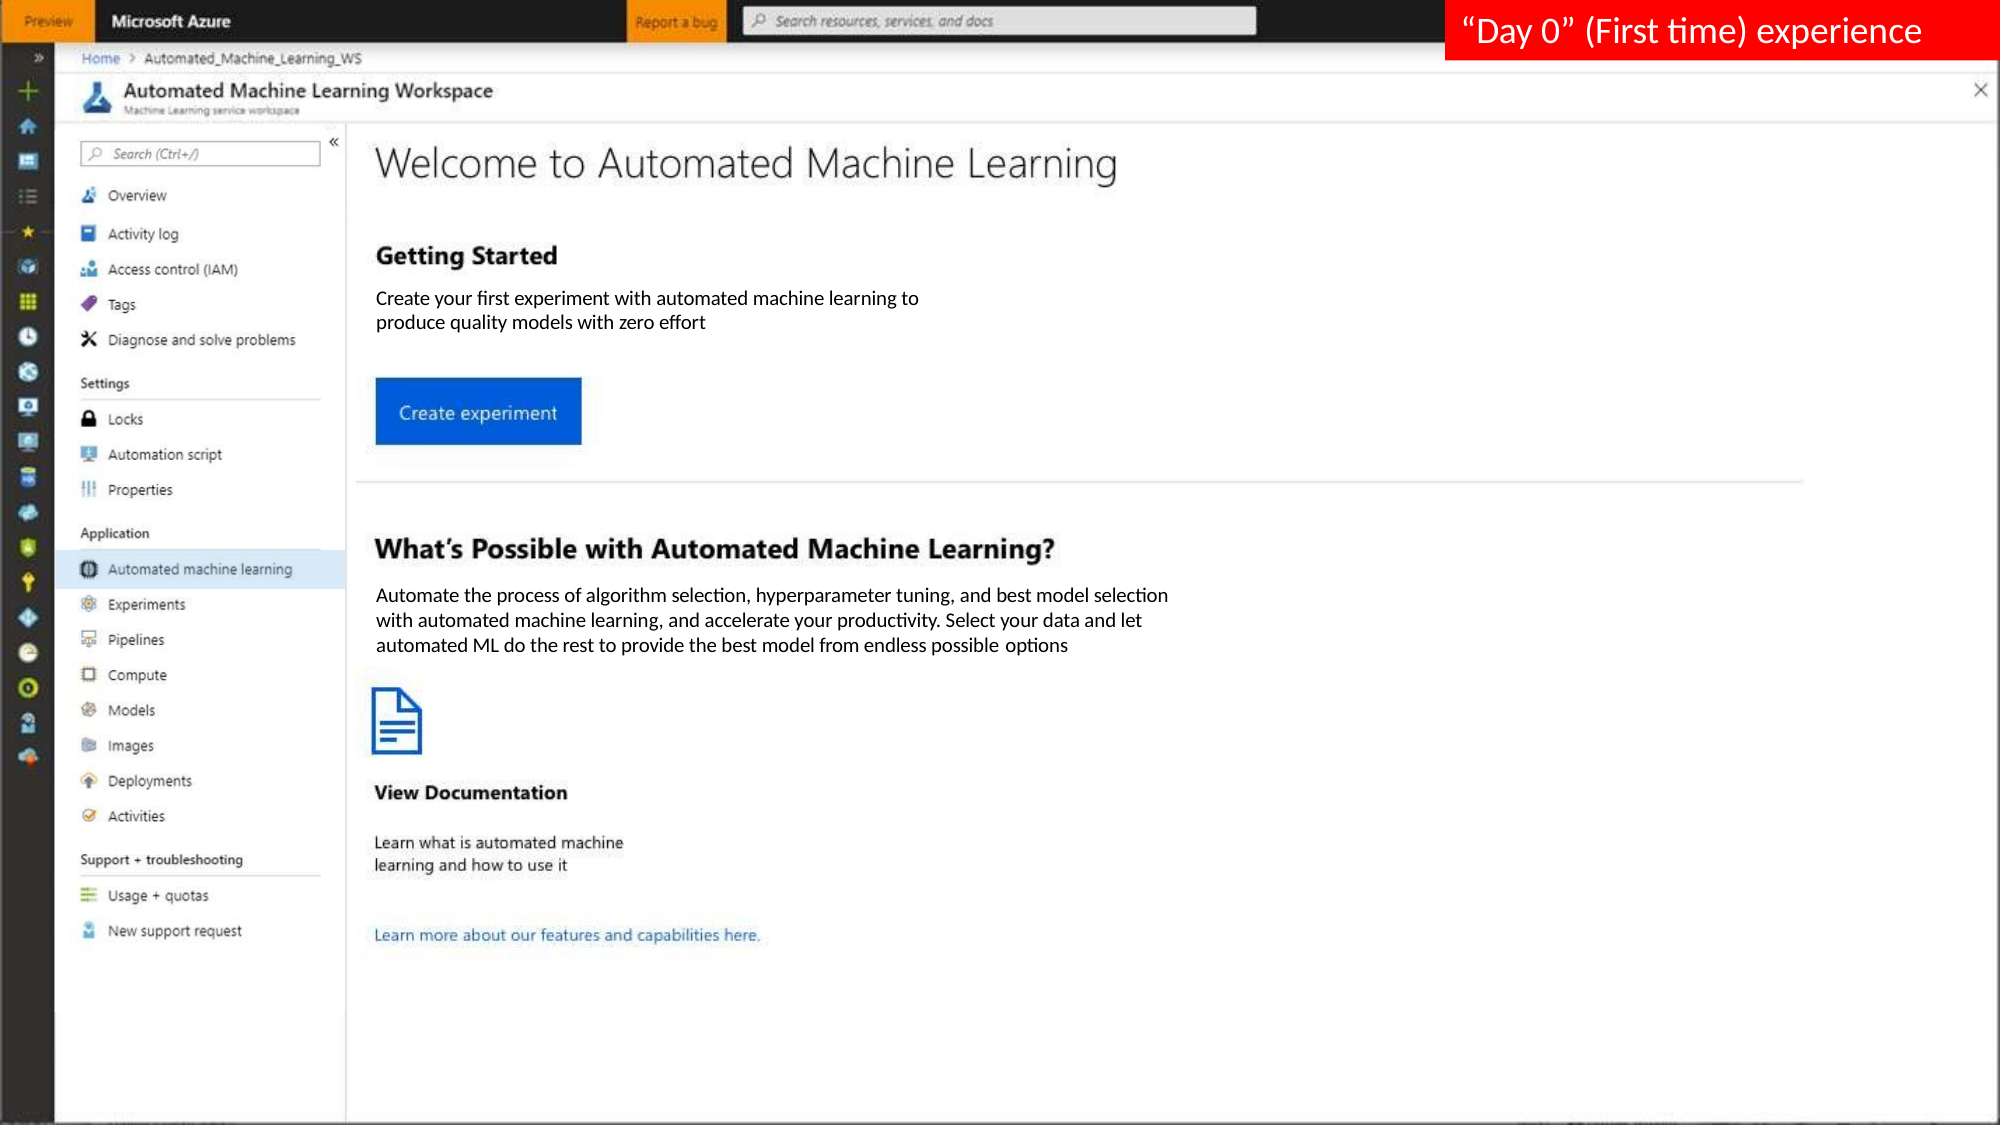

# “Day 0” (First time) experience

Create your first experiment with automated machine learning to  produce quality models with zero effort

Automate the process of algorithm selection, hyperparameter tuning, and best model selection  with automated machine learning, and accelerate your productivity. Select your data and let  automated ML do the rest to provide the best model from endless possible options